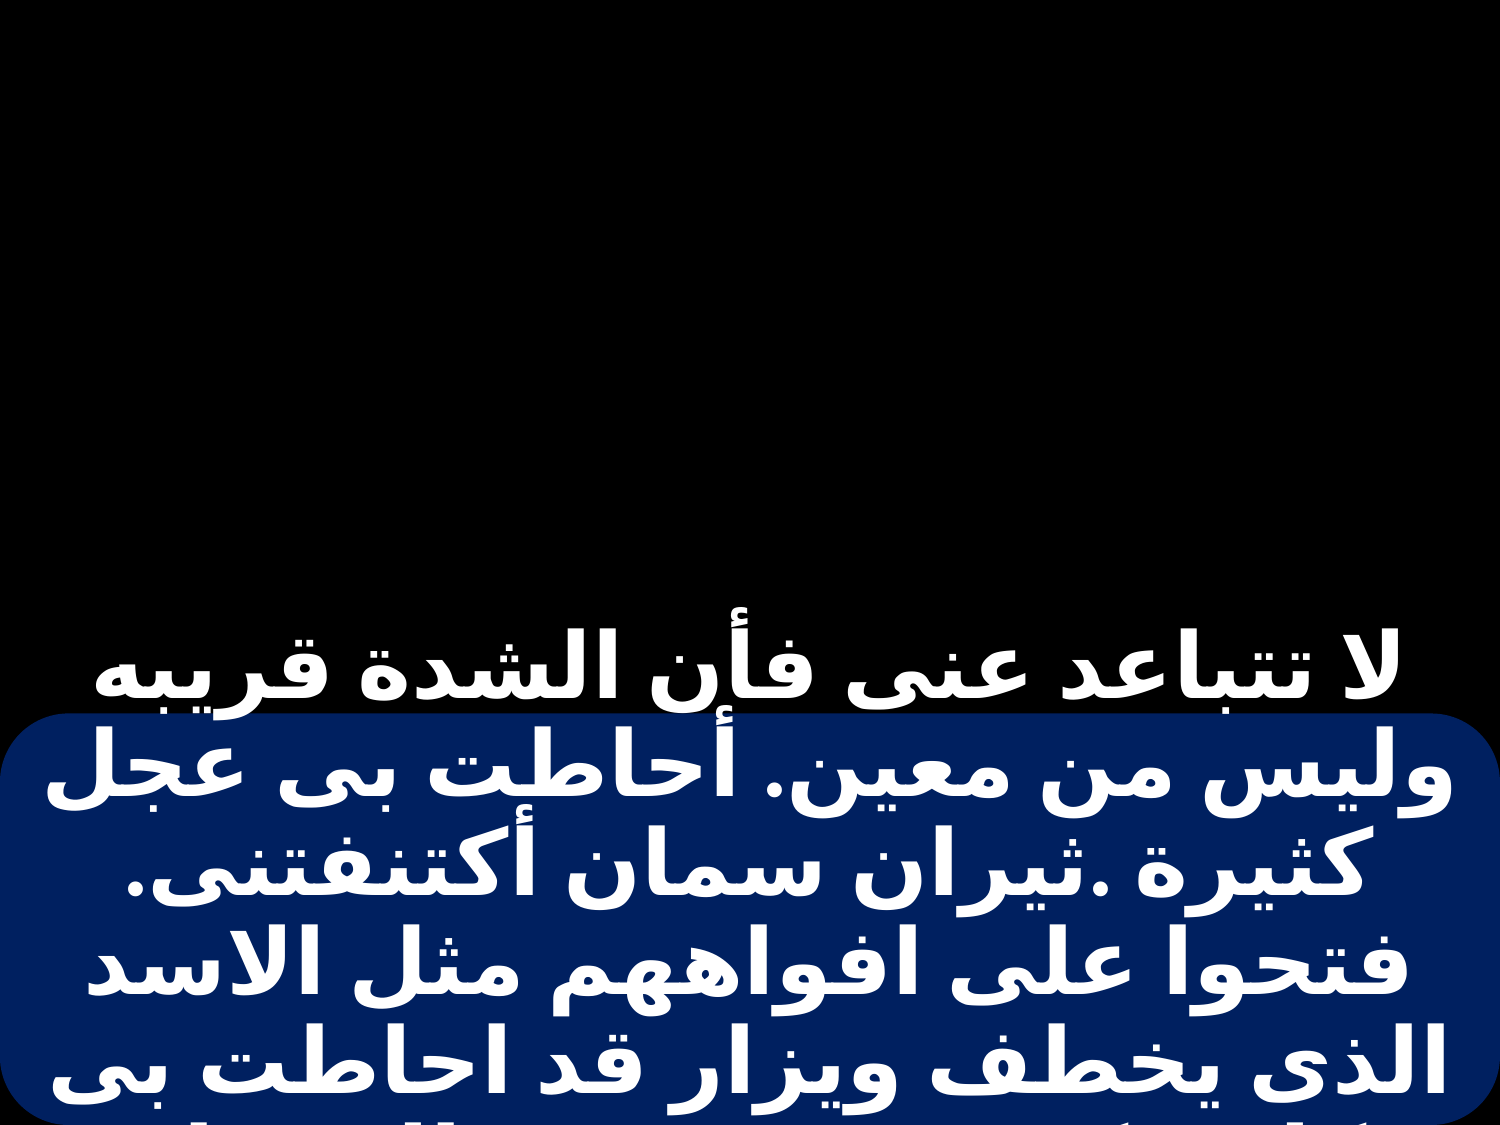

# لا تتباعد عنى فأن الشدة قريبه وليس من معين. أحاطت بى عجل كثيرة .ثيران سمان أكتنفتنى. فتحوا على افواههم مثل الاسد الذى يخطف ويزار قد احاطت بى كلاب كثيرة زمرة من الاشرار